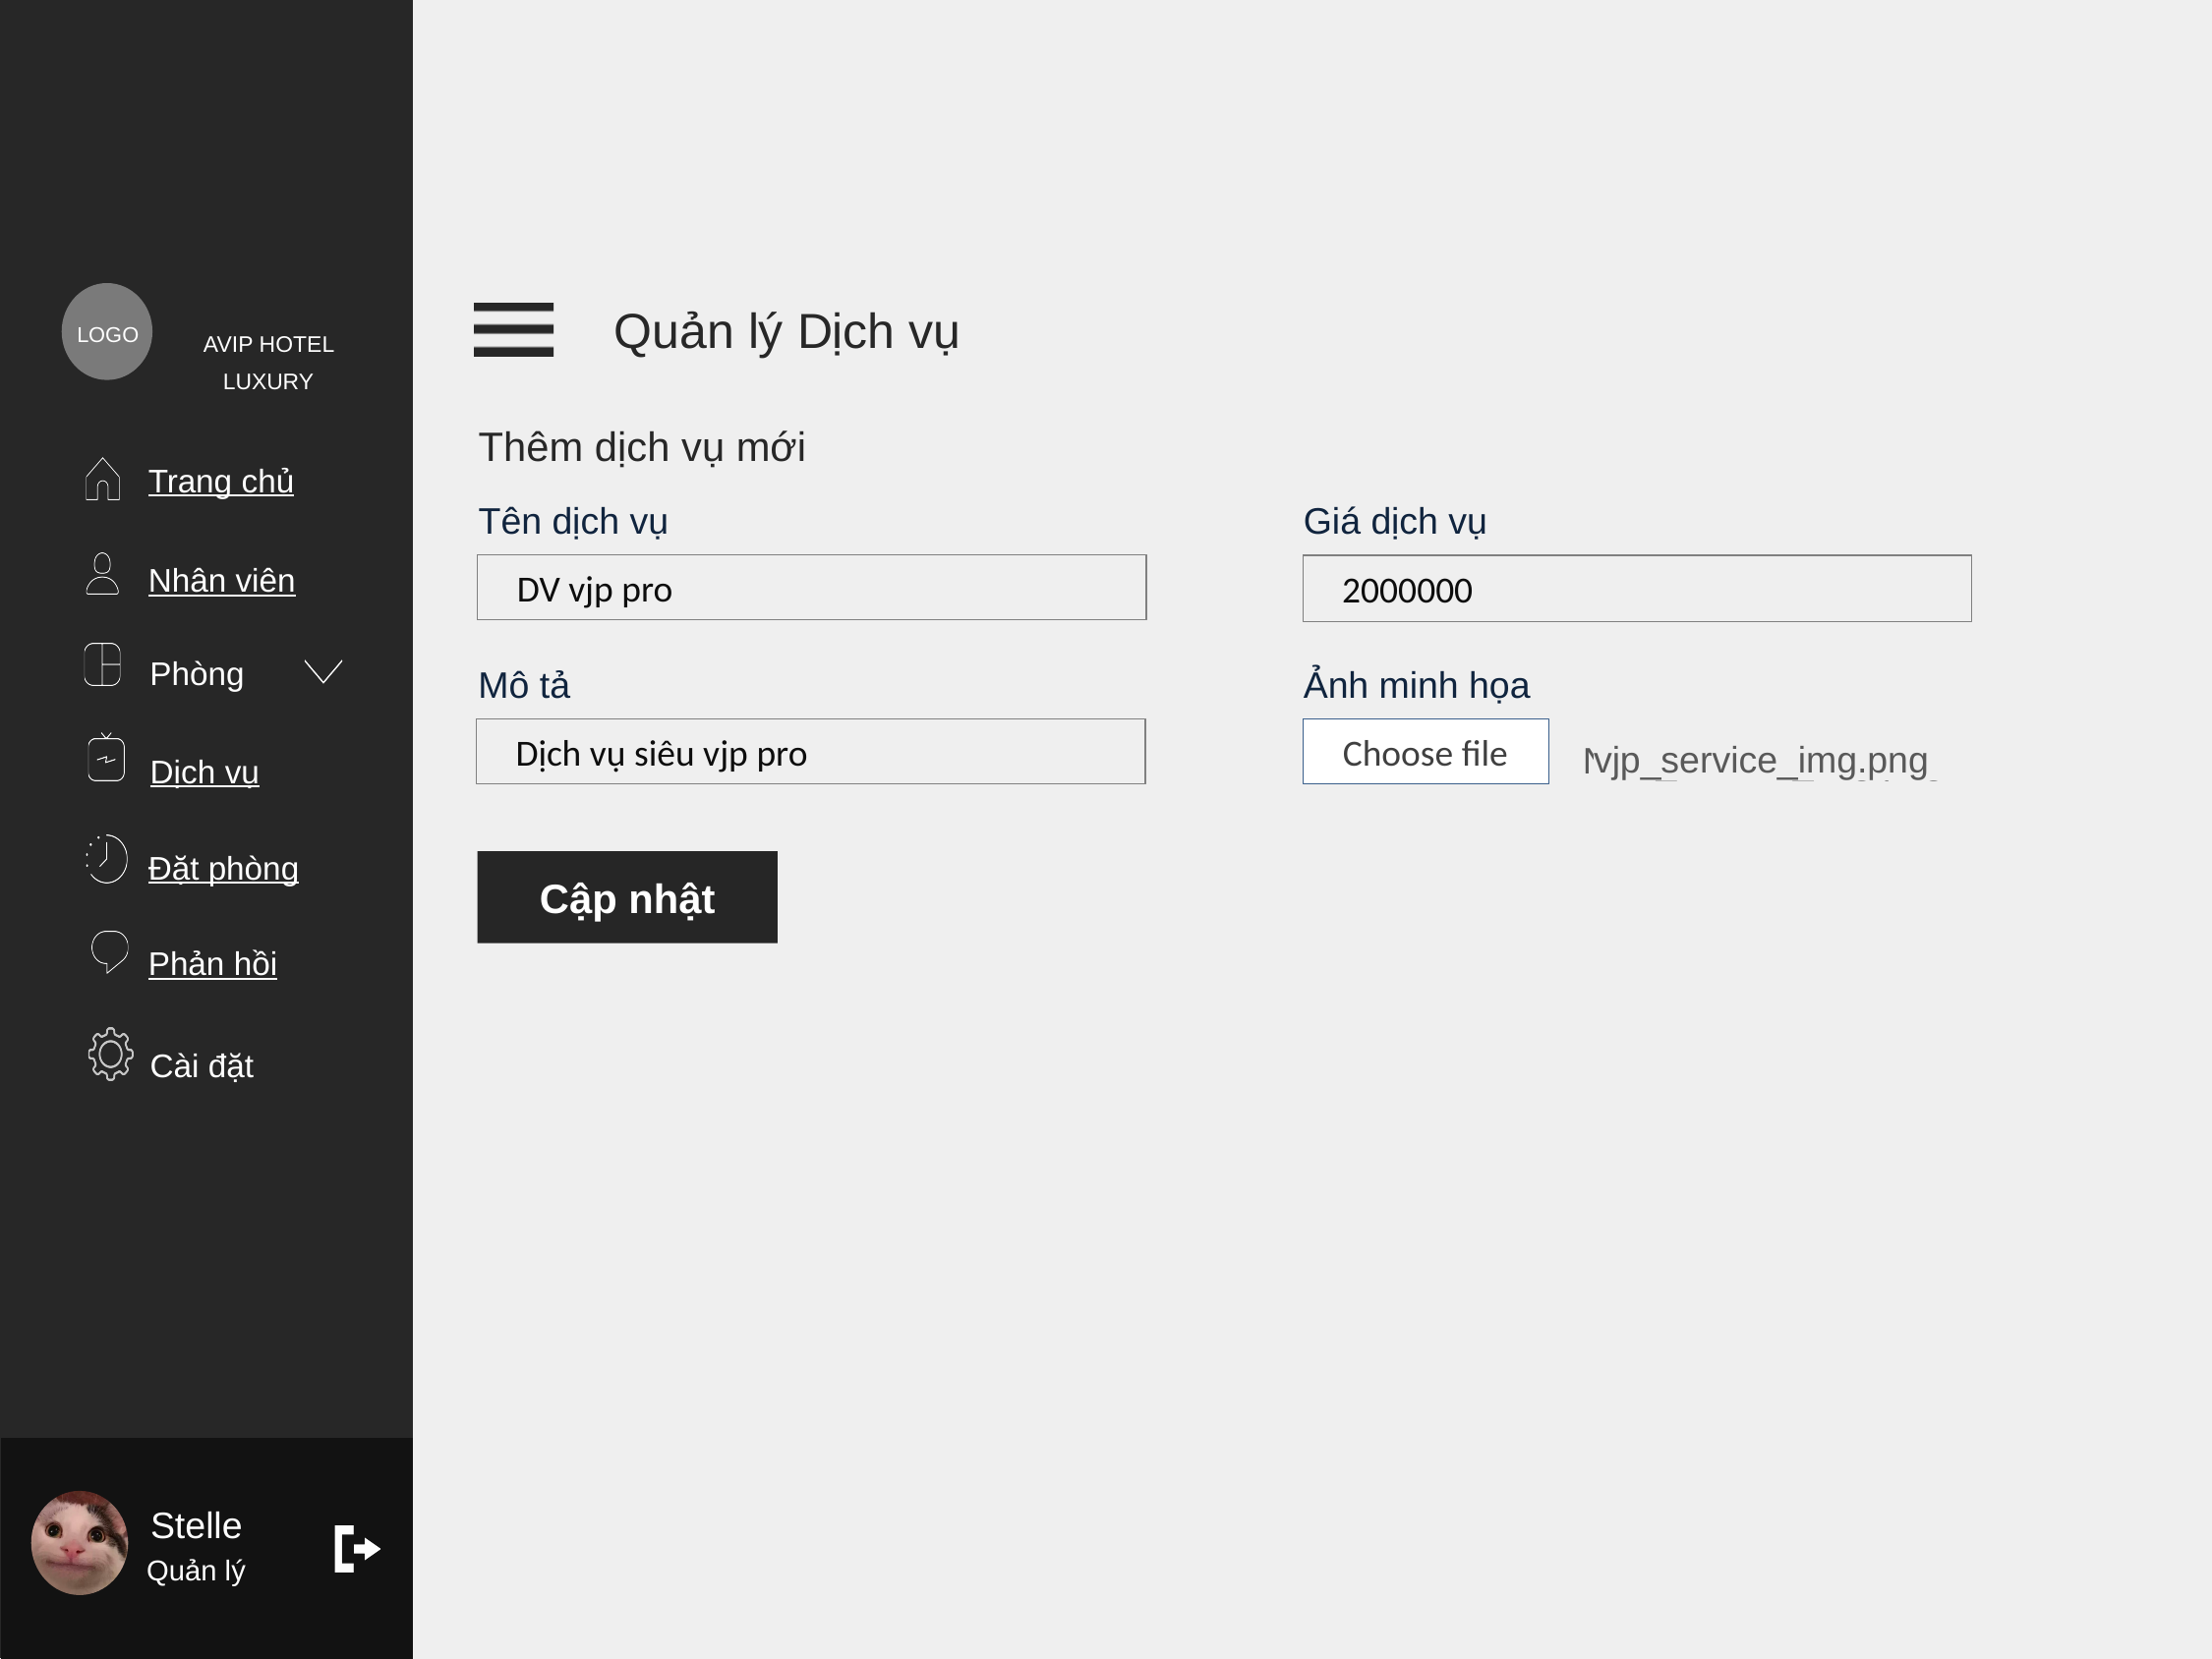

LOGO
Quản lý Dịch vụ

AVIP HOTEL LUXURY
Thêm dịch vụ mới
Trang chủ

Tên dịch vụ
Giá dịch vụ
Nhân viên

   DV vjp pro
   Golf
   5000000
   2000000

Phòng
Mô tả
Ảnh minh họa

Loại phòng

New_service_img.png
vjp_service_img.png
Choose file
   Dịch vụ siêu vjp pro
   Dịch vụ đánh golf

Dịch vụ
Danh sách phòng
Đặt phòng

Cập nhật
Phản hồi

Cài đặt

Stelle

Quản lý